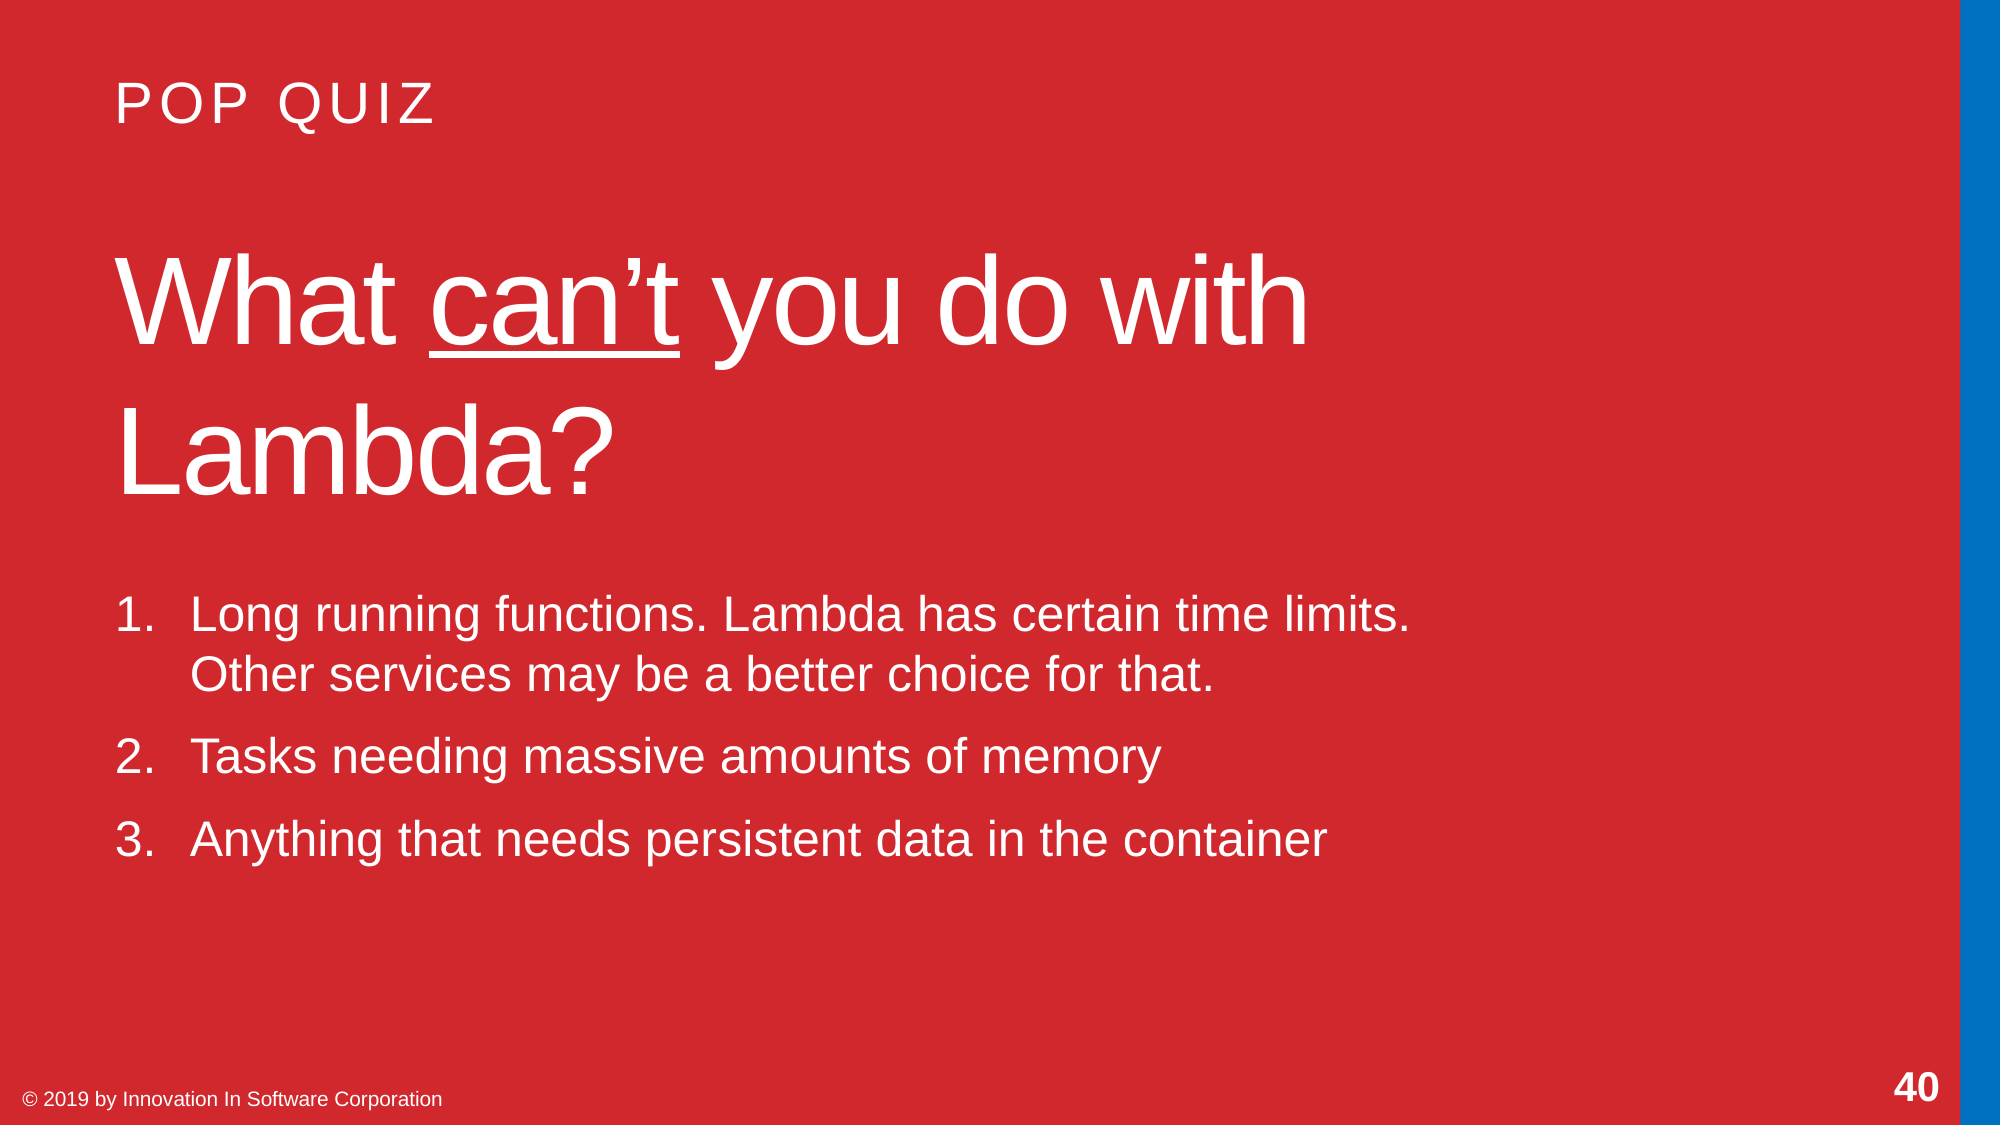

# What can’t you do with Lambda?
Long running functions. Lambda has certain time limits. Other services may be a better choice for that.
Tasks needing massive amounts of memory
Anything that needs persistent data in the container
40
© 2019 by Innovation In Software Corporation